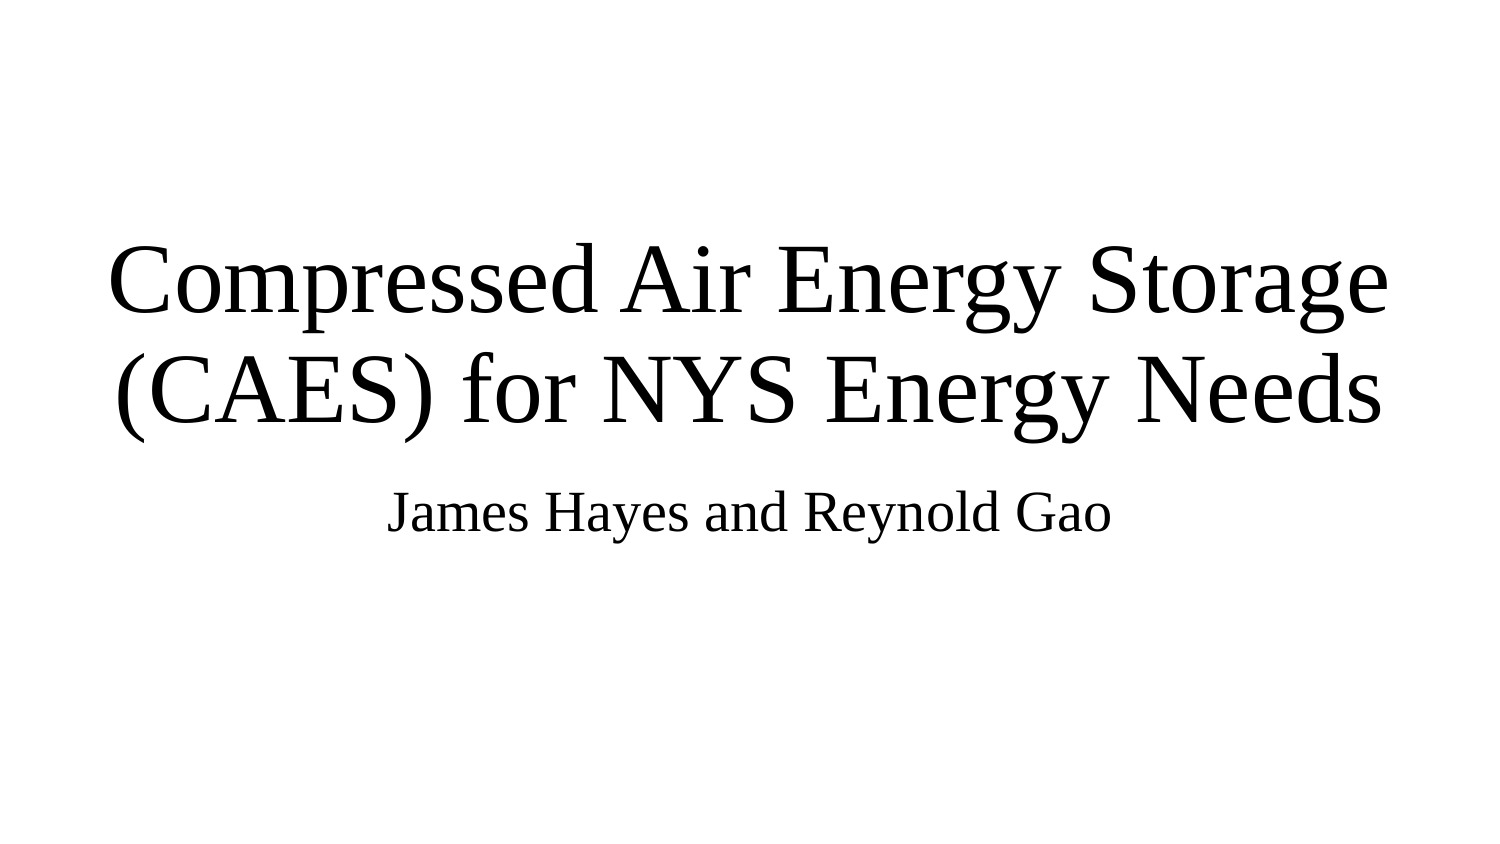

# Compressed Air Energy Storage (CAES) for NYS Energy Needs
James Hayes and Reynold Gao